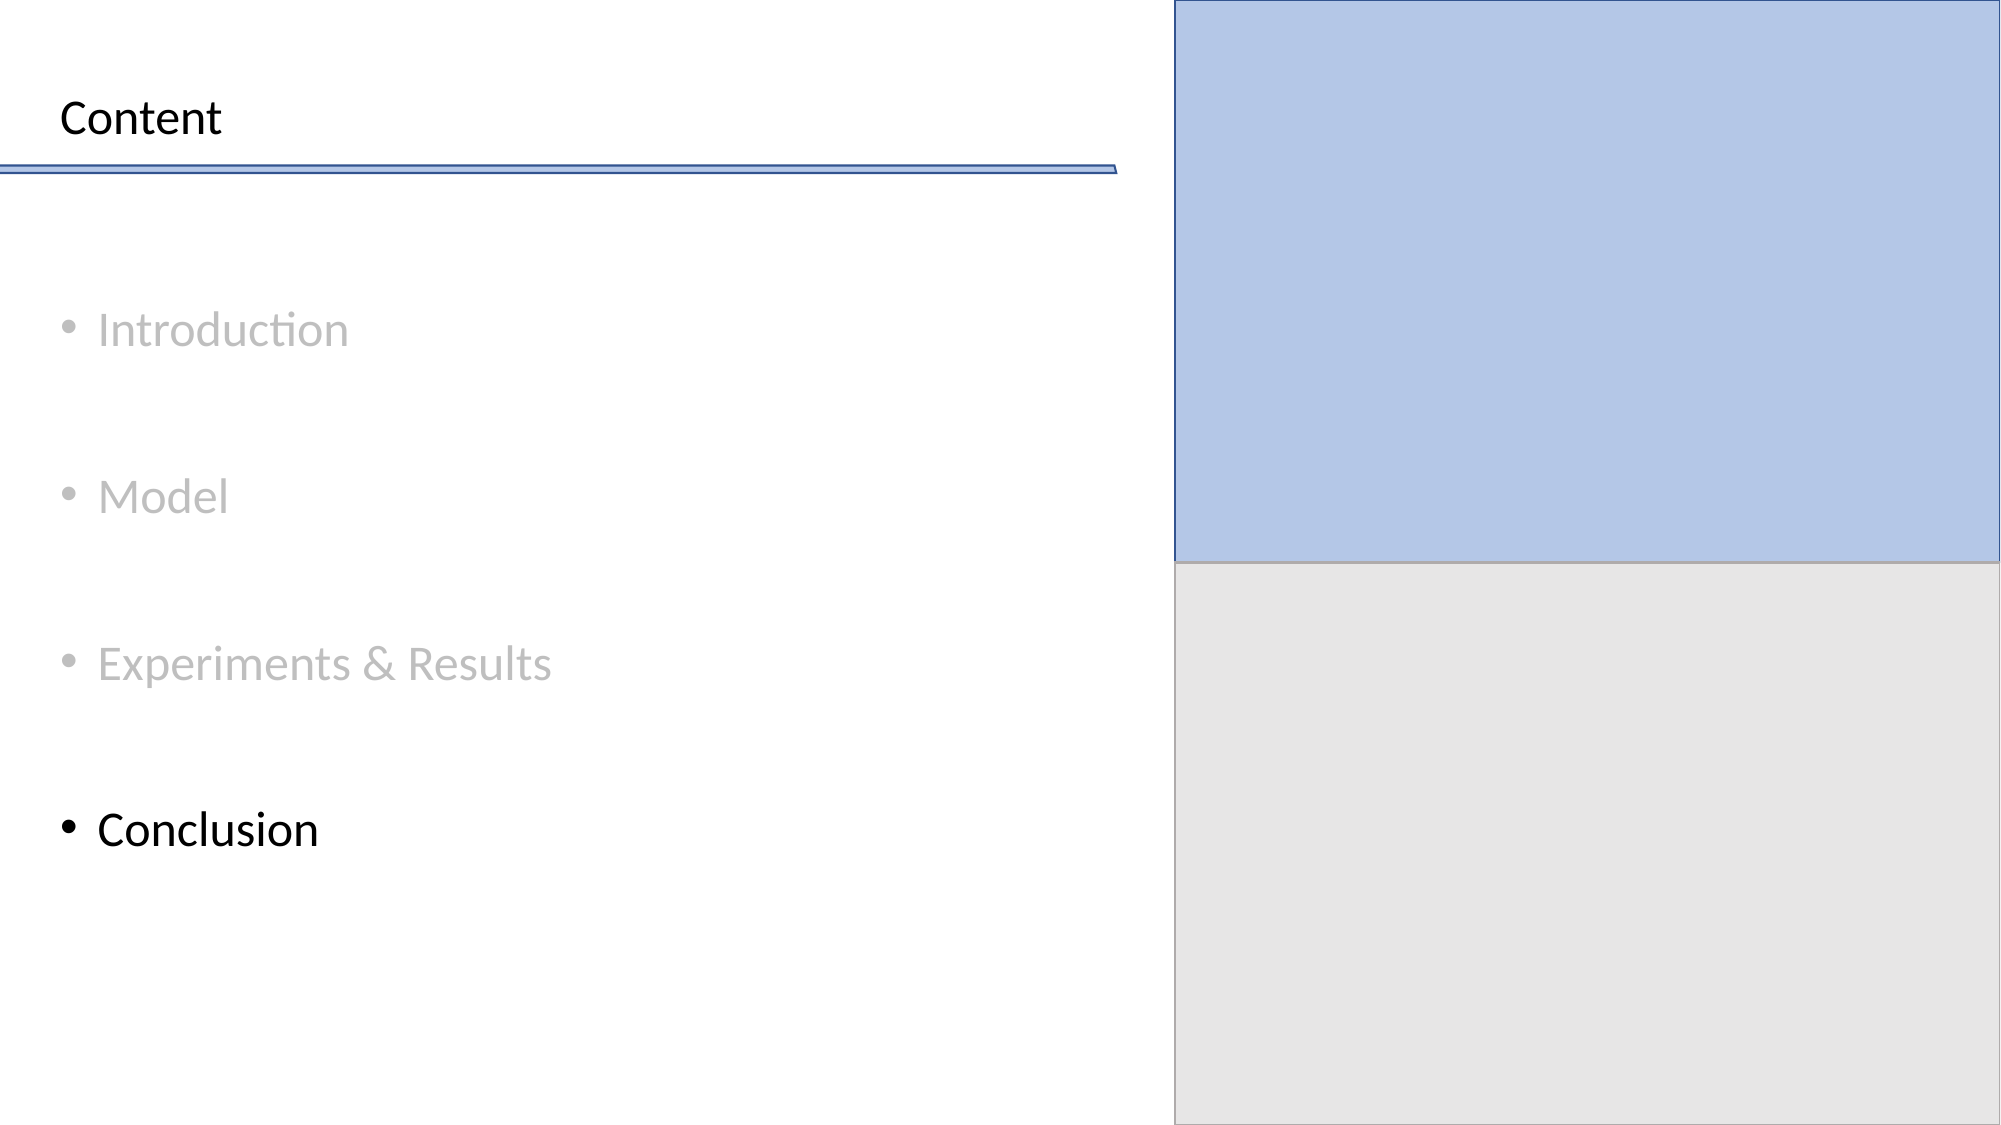

Content
Introduction
Model
Experiments & Results
Conclusion

9